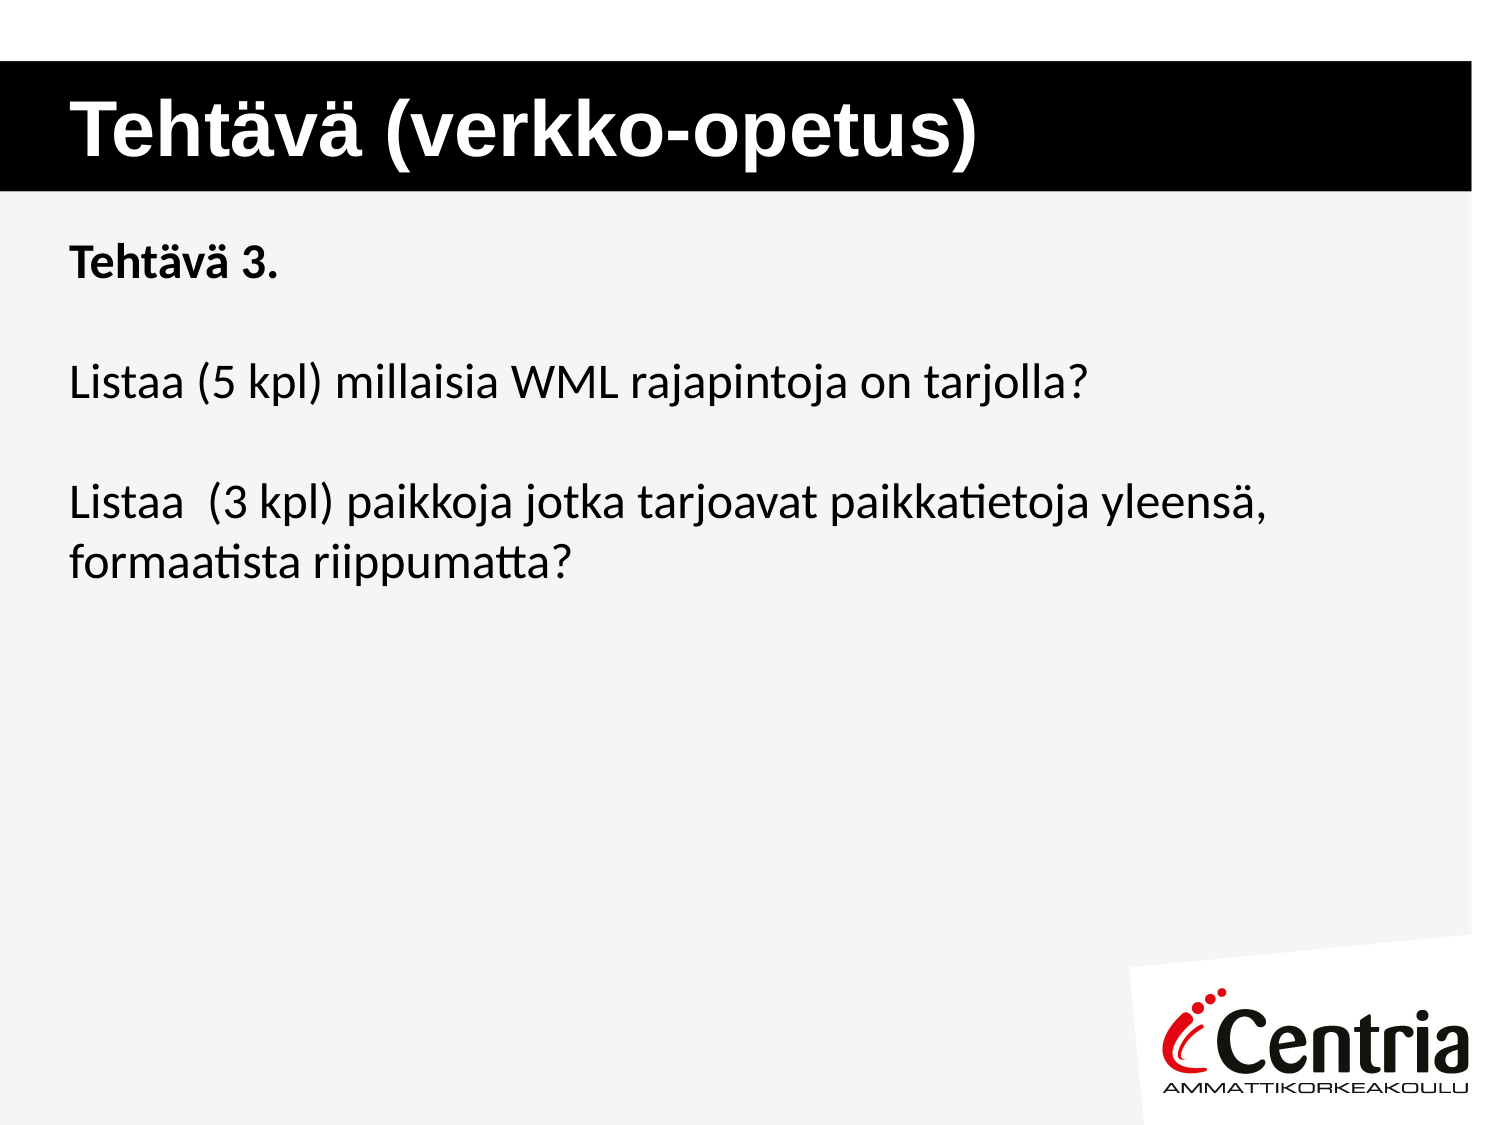

# Tehtävä (verkko-opetus)
Tehtävä 3.

Listaa (5 kpl) millaisia WML rajapintoja on tarjolla?

Listaa  (3 kpl) paikkoja jotka tarjoavat paikkatietoja yleensä, formaatista riippumatta?